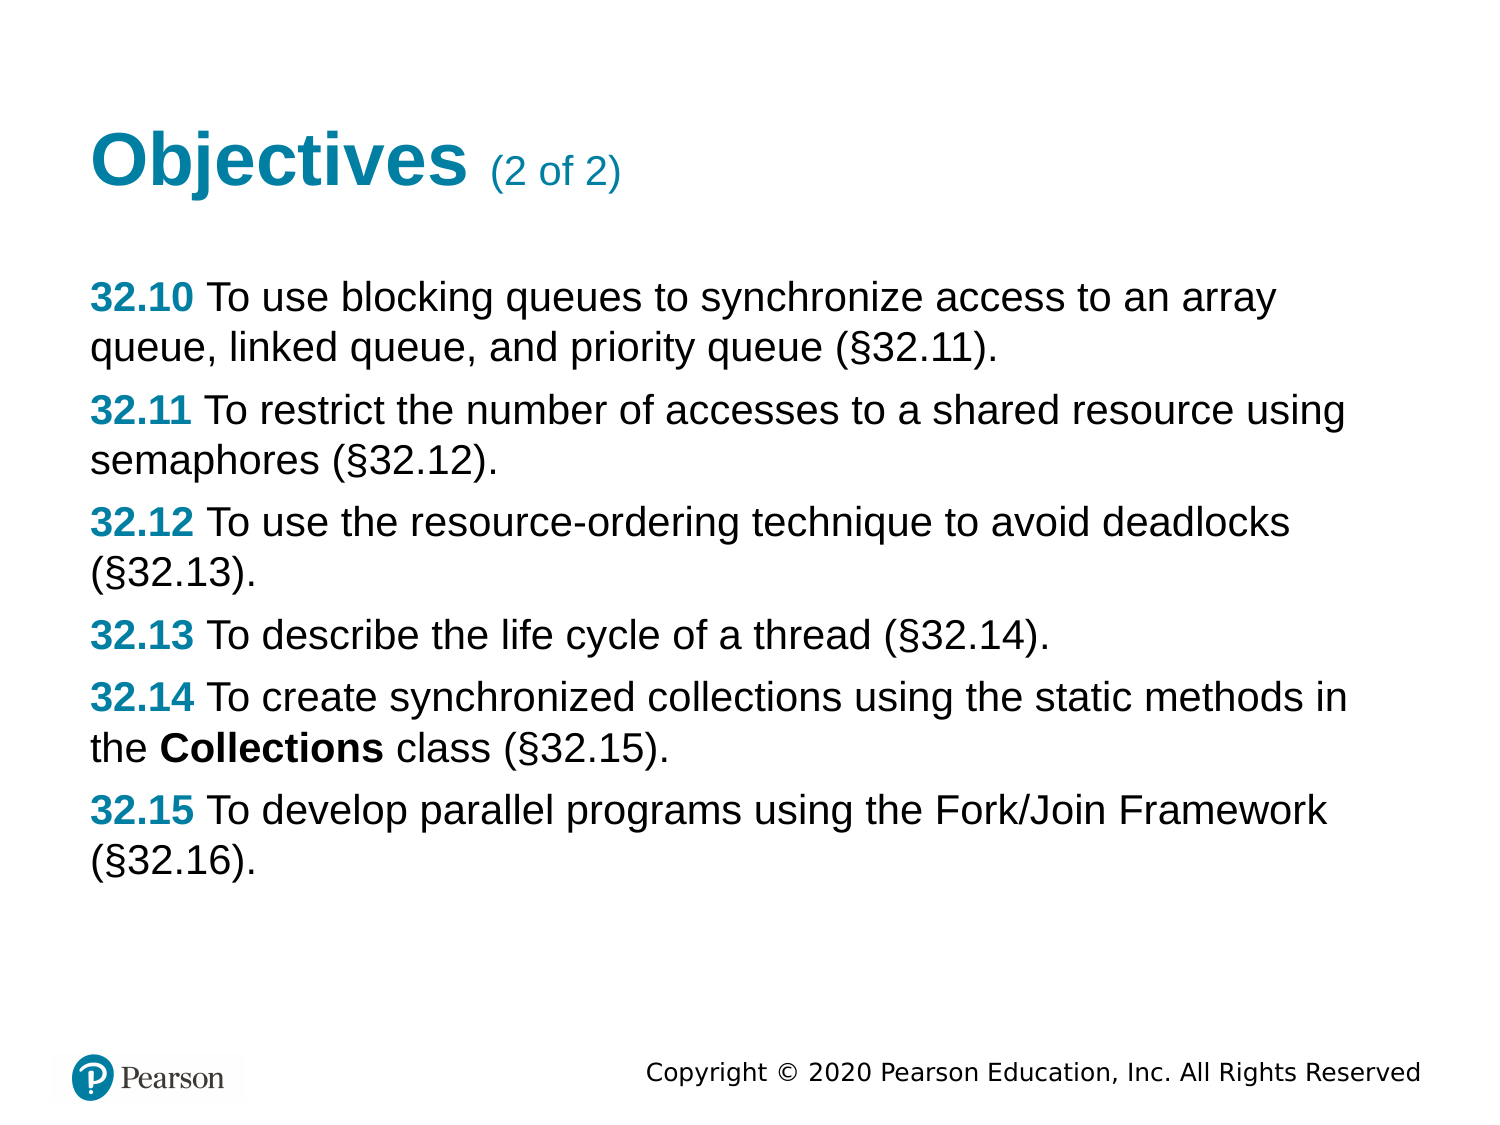

# Objectives (2 of 2)
32.10 To use blocking queues to synchronize access to an array queue, linked queue, and priority queue (§32.11).
32.11 To restrict the number of accesses to a shared resource using semaphores (§32.12).
32.12 To use the resource-ordering technique to avoid deadlocks (§32.13).
32.13 To describe the life cycle of a thread (§32.14).
32.14 To create synchronized collections using the static methods in the Collections class (§32.15).
32.15 To develop parallel programs using the Fork/Join Framework (§32.16).